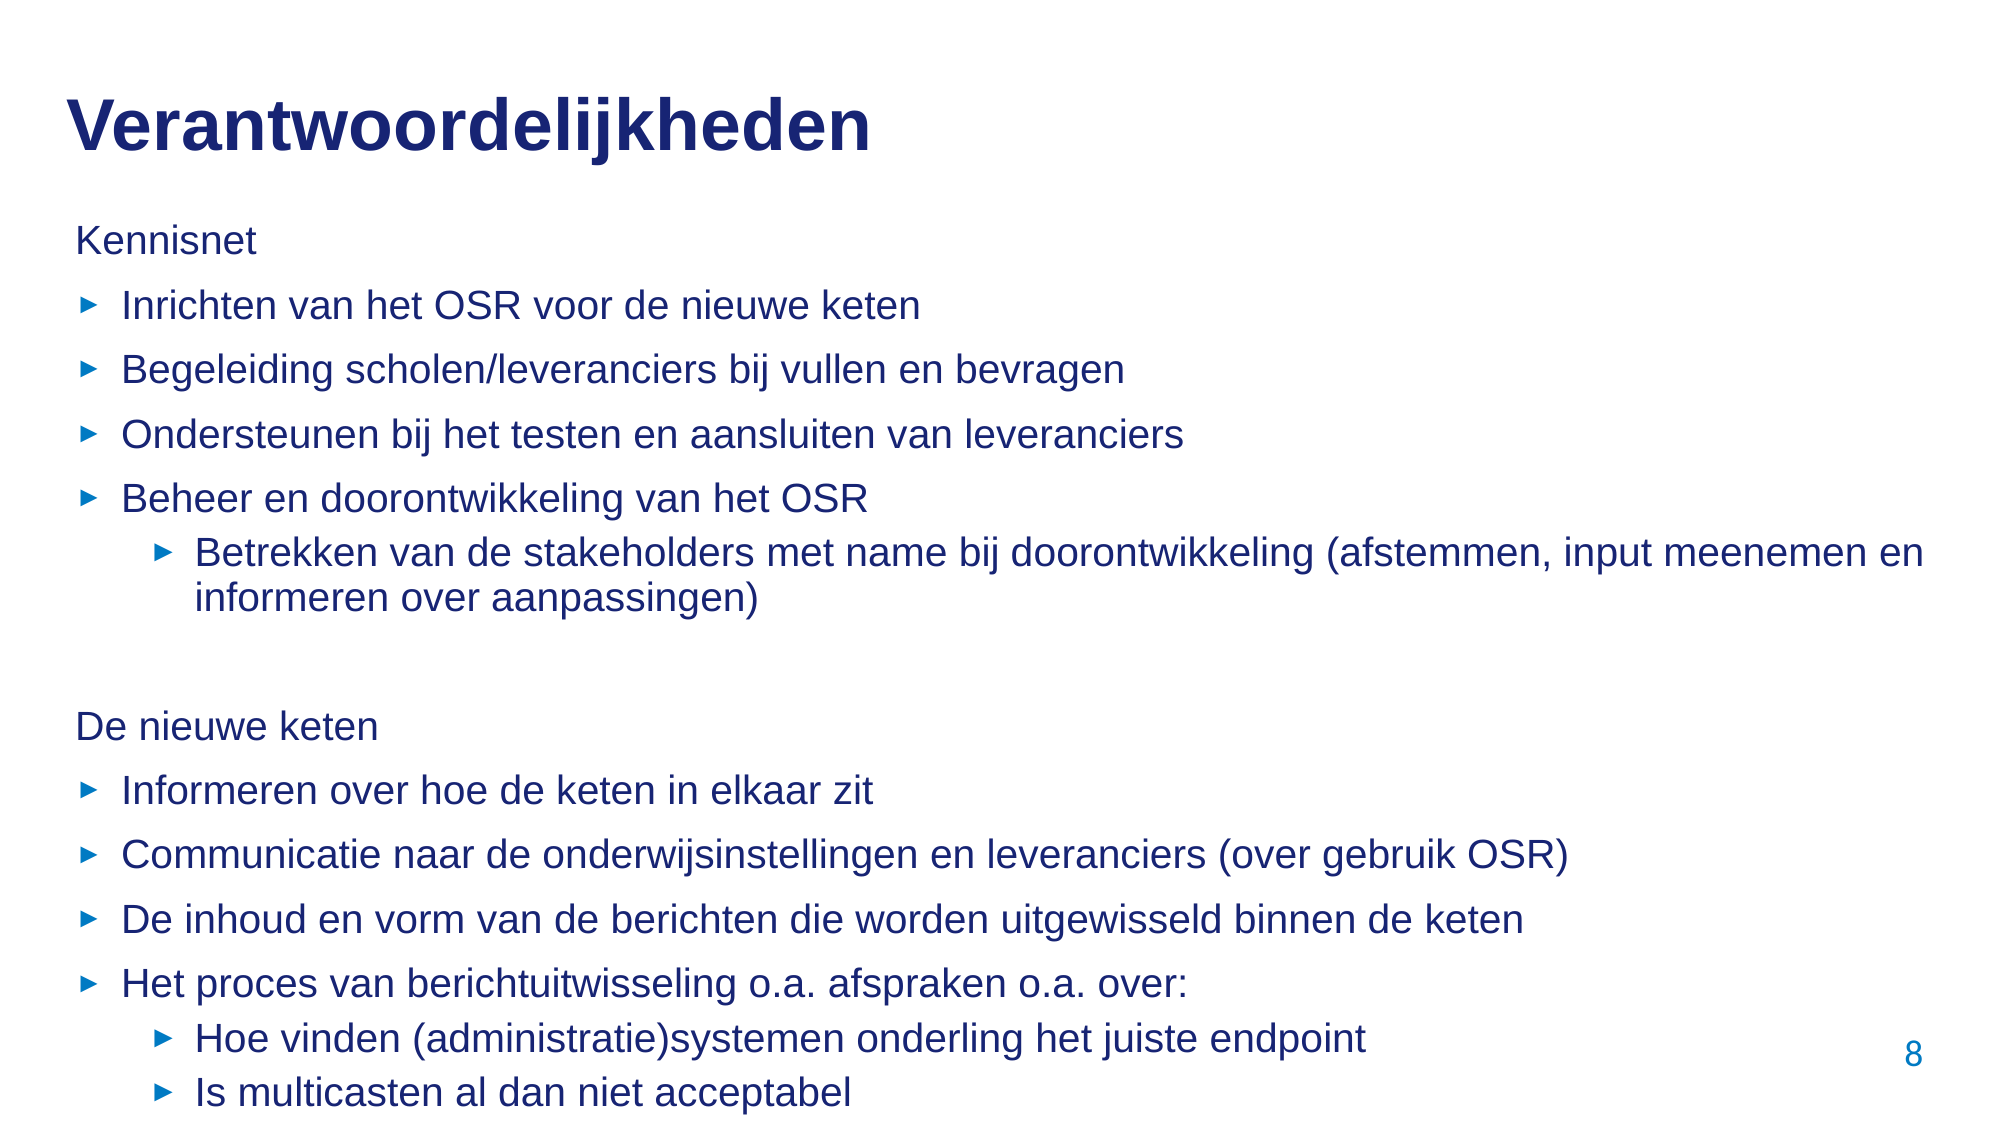

# Verantwoordelijkheden
Kennisnet
Inrichten van het OSR voor de nieuwe keten
Begeleiding scholen/leveranciers bij vullen en bevragen
Ondersteunen bij het testen en aansluiten van leveranciers
Beheer en doorontwikkeling van het OSR
Betrekken van de stakeholders met name bij doorontwikkeling (afstemmen, input meenemen en informeren over aanpassingen)

De nieuwe keten
Informeren over hoe de keten in elkaar zit
Communicatie naar de onderwijsinstellingen en leveranciers (over gebruik OSR)
De inhoud en vorm van de berichten die worden uitgewisseld binnen de keten
Het proces van berichtuitwisseling o.a. afspraken o.a. over:
Hoe vinden (administratie)systemen onderling het juiste endpoint
Is multicasten al dan niet acceptabel